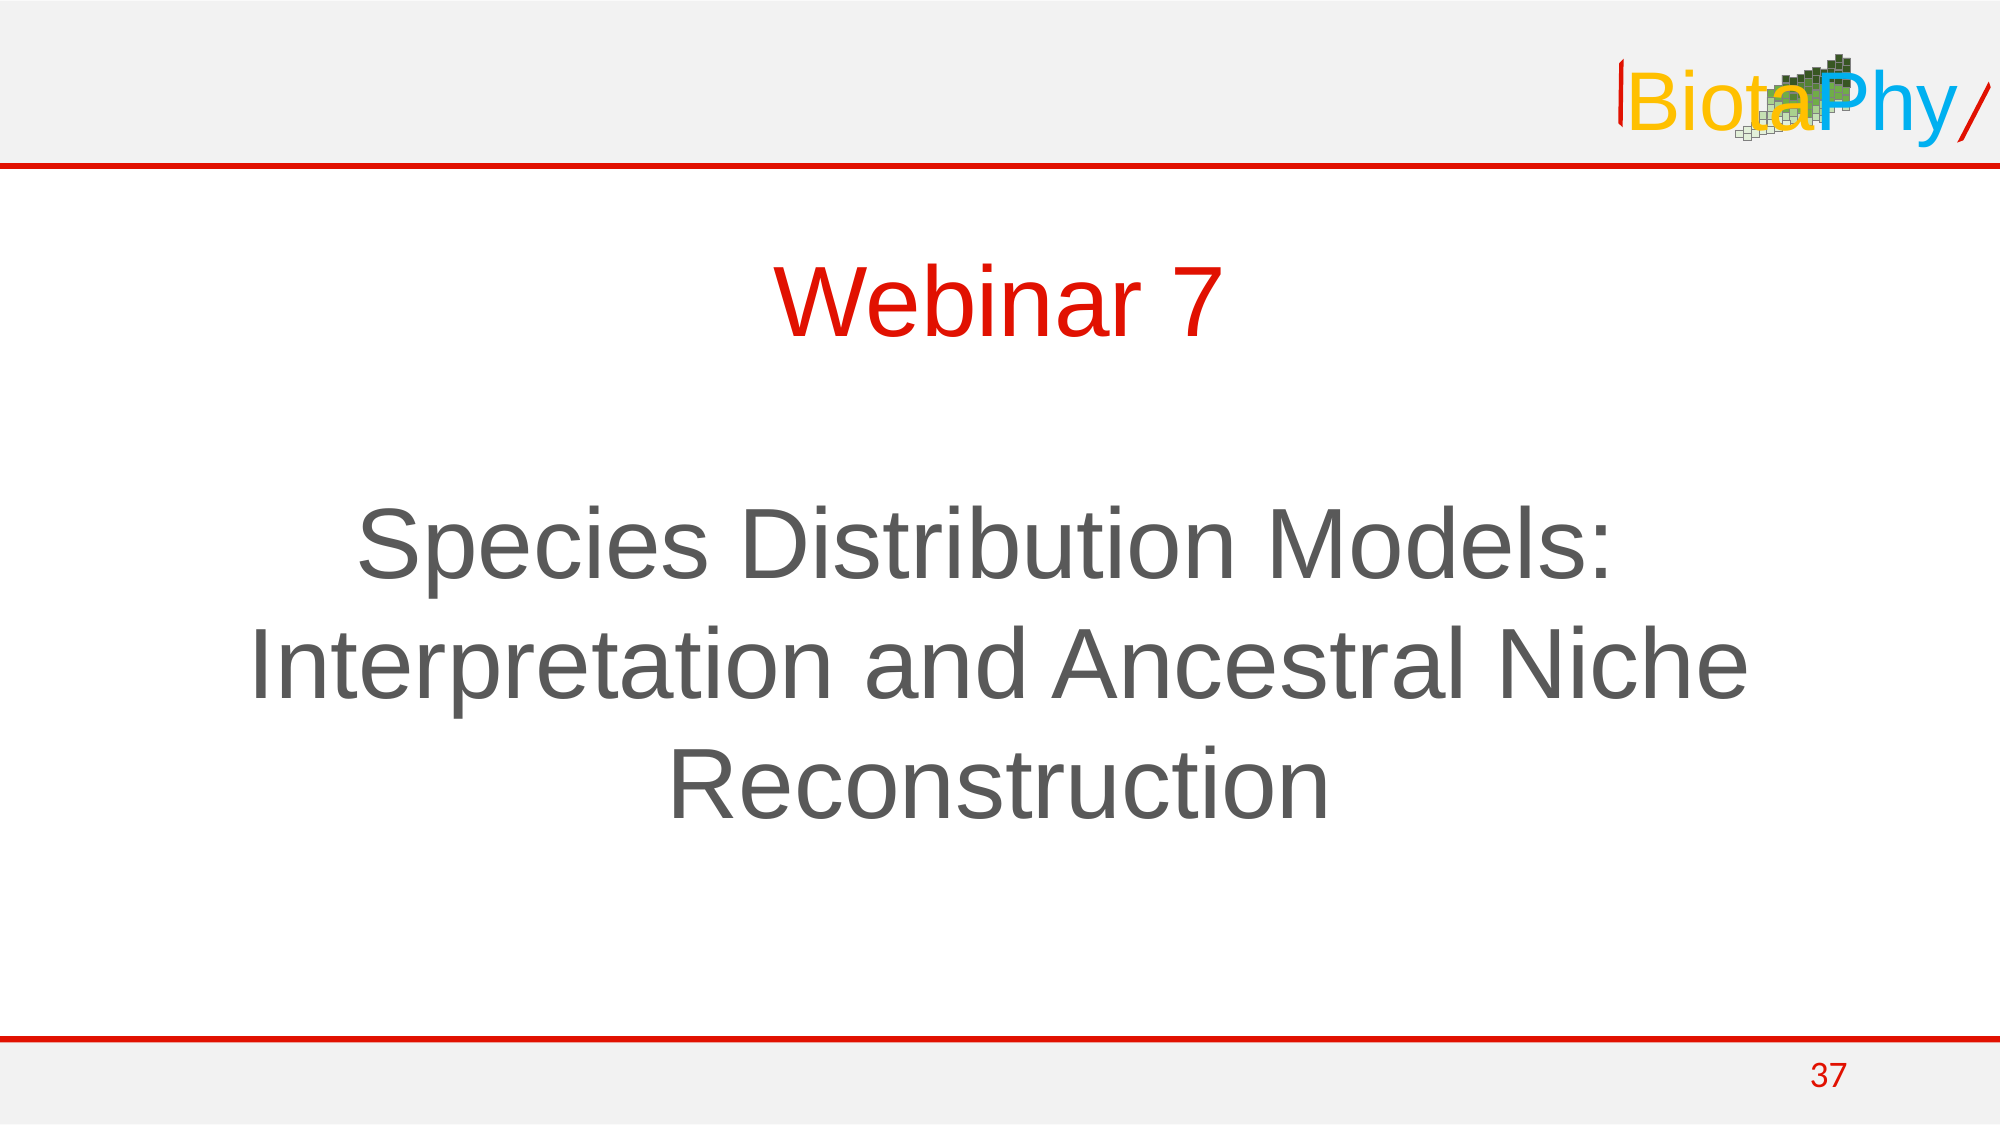

BiotaPhy

Webinar 7
Species Distribution Models:
Interpretation and Ancestral Niche Reconstruction

37